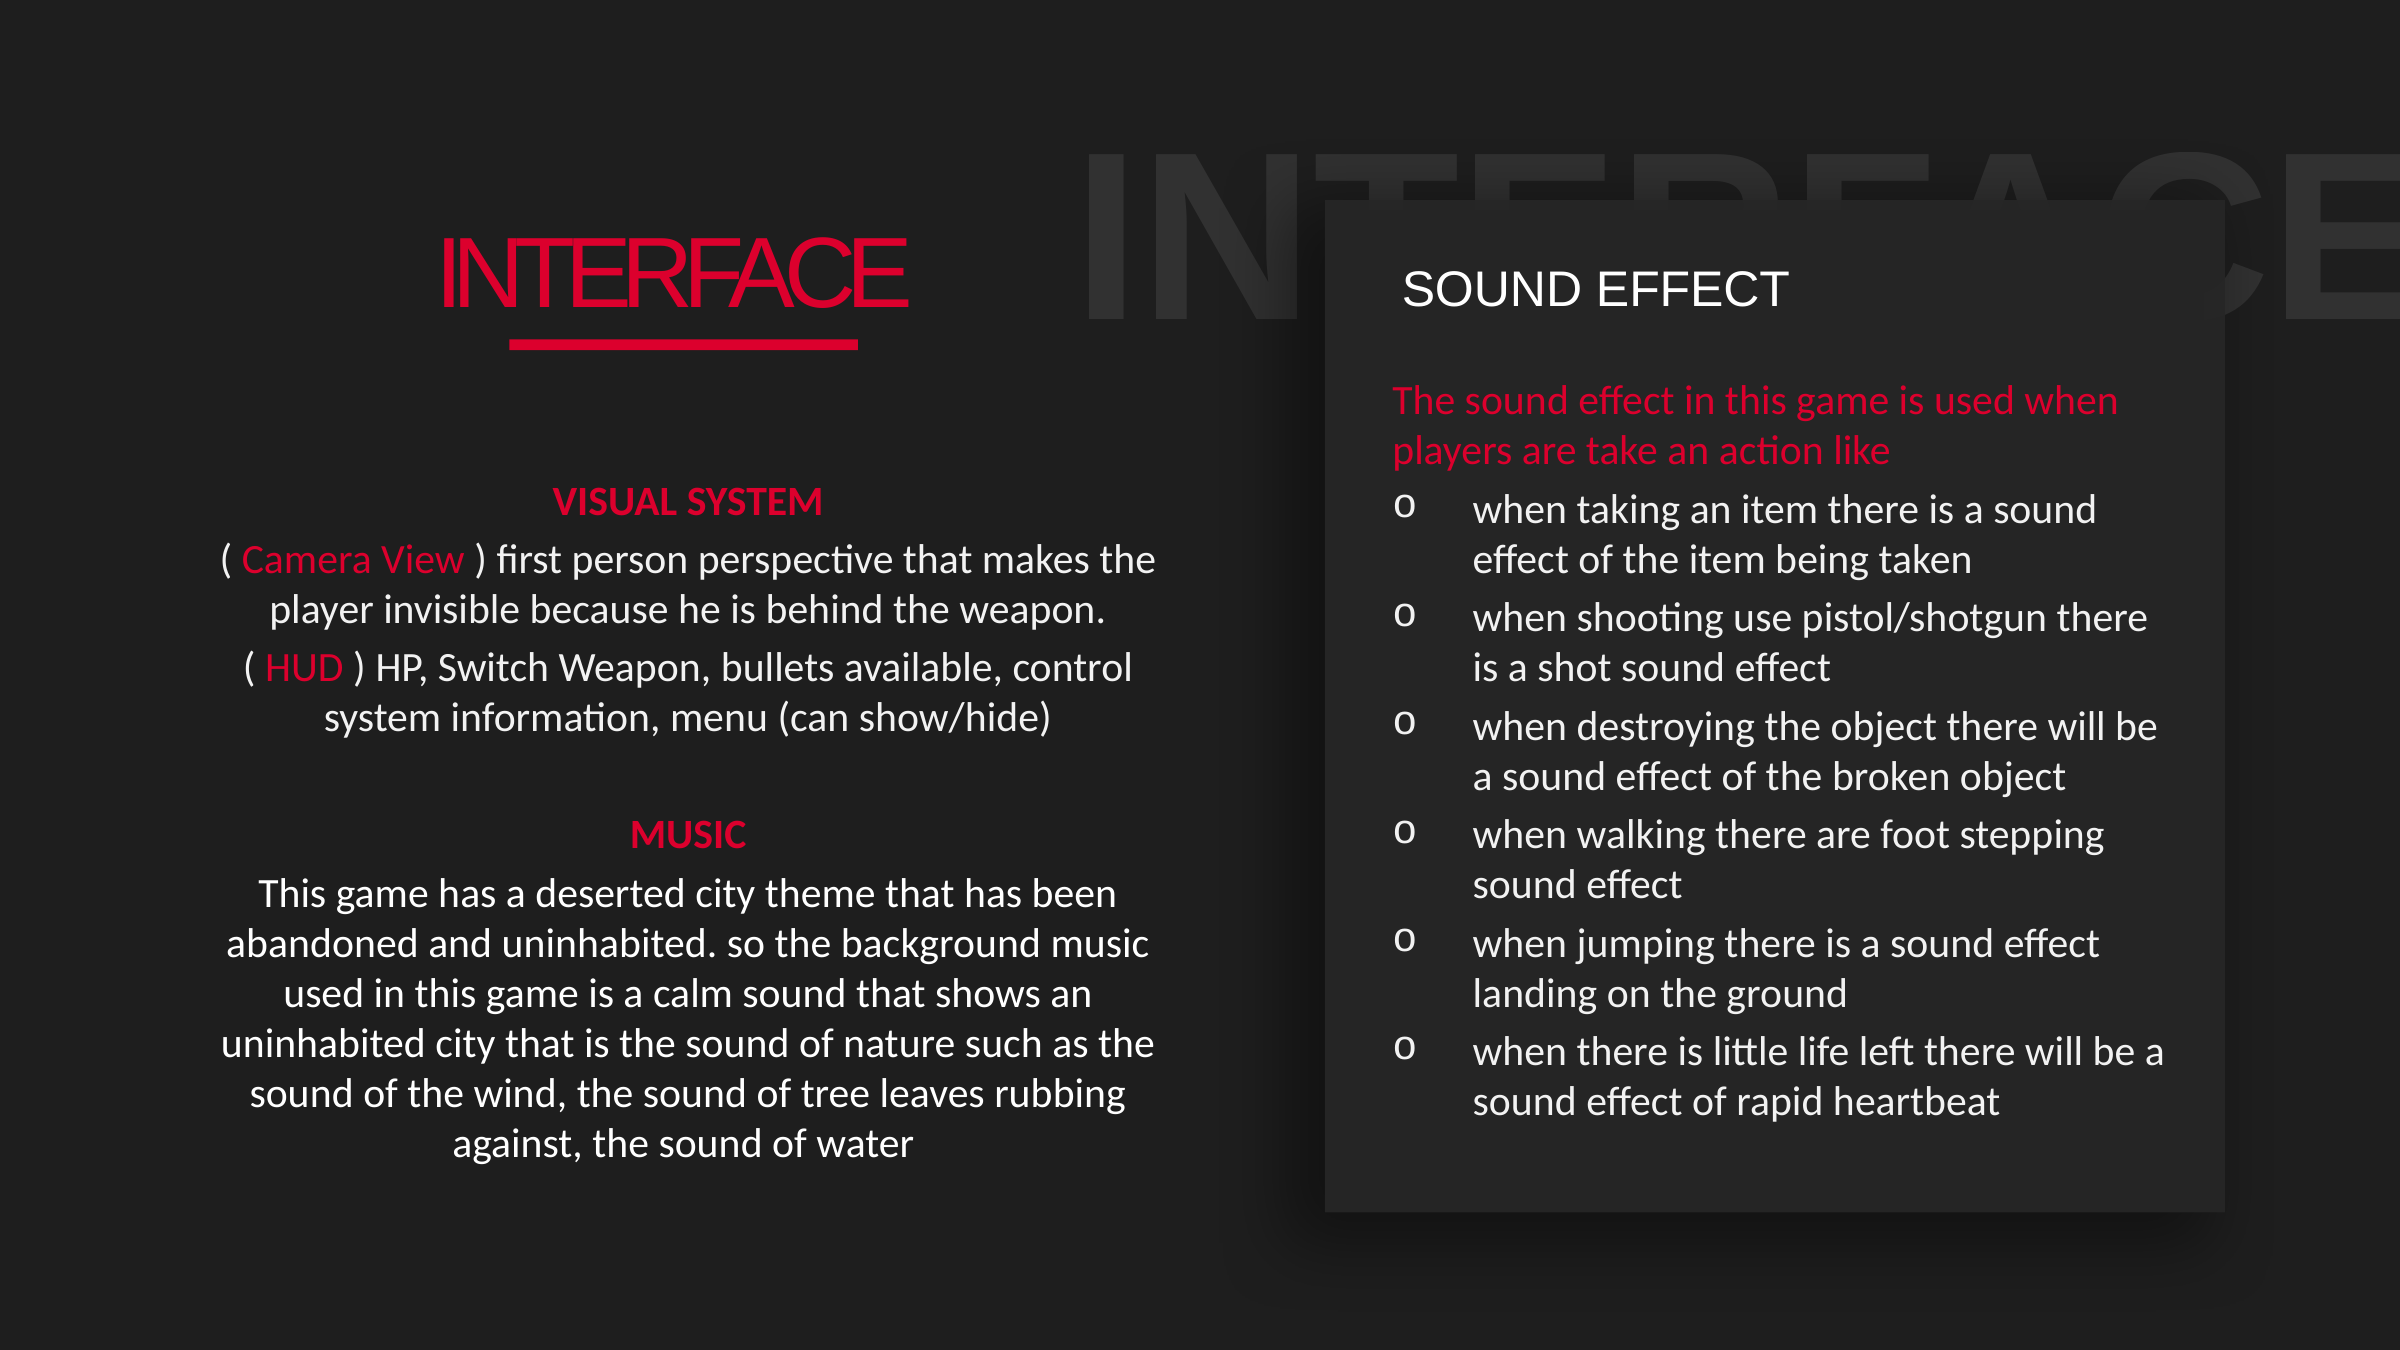

INTERFACE
INTERFACE

SOUND EFFECT
The sound effect in this game is used when players are take an action like
when taking an item there is a sound effect of the item being taken
when shooting use pistol/shotgun there is a shot sound effect
when destroying the object there will be a sound effect of the broken object
when walking there are foot stepping sound effect
when jumping there is a sound effect landing on the ground
when there is little life left there will be a sound effect of rapid heartbeat
VISUAL SYSTEM
( Camera View ) first person perspective that makes the player invisible because he is behind the weapon.
( HUD ) HP, Switch Weapon, bullets available, control system information, menu (can show/hide)

MUSIC
This game has a deserted city theme that has been abandoned and uninhabited. so the background music used in this game is a calm sound that shows an uninhabited city that is the sound of nature such as the sound of the wind, the sound of tree leaves rubbing against, the sound of water